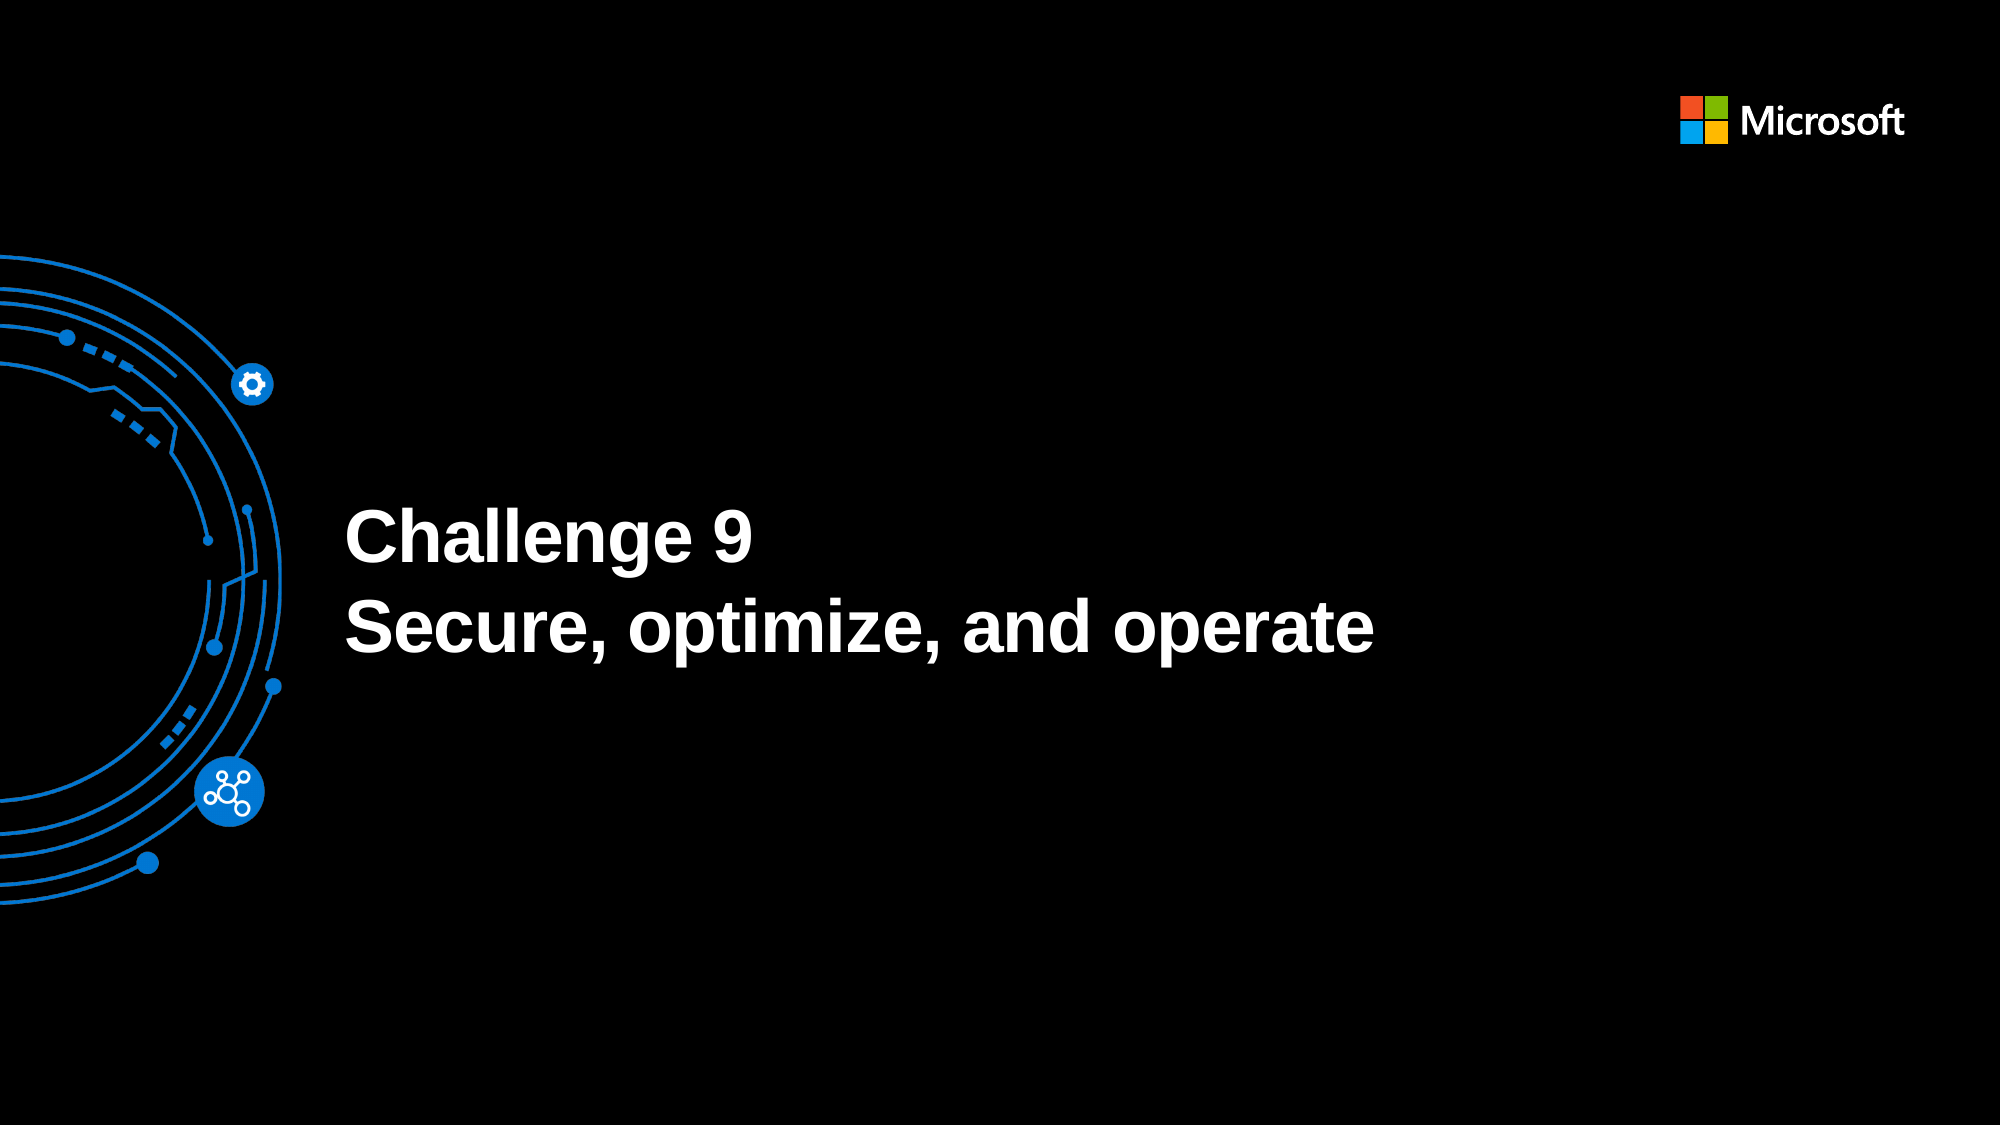

# Challenge 9 Secure, optimize, and operate